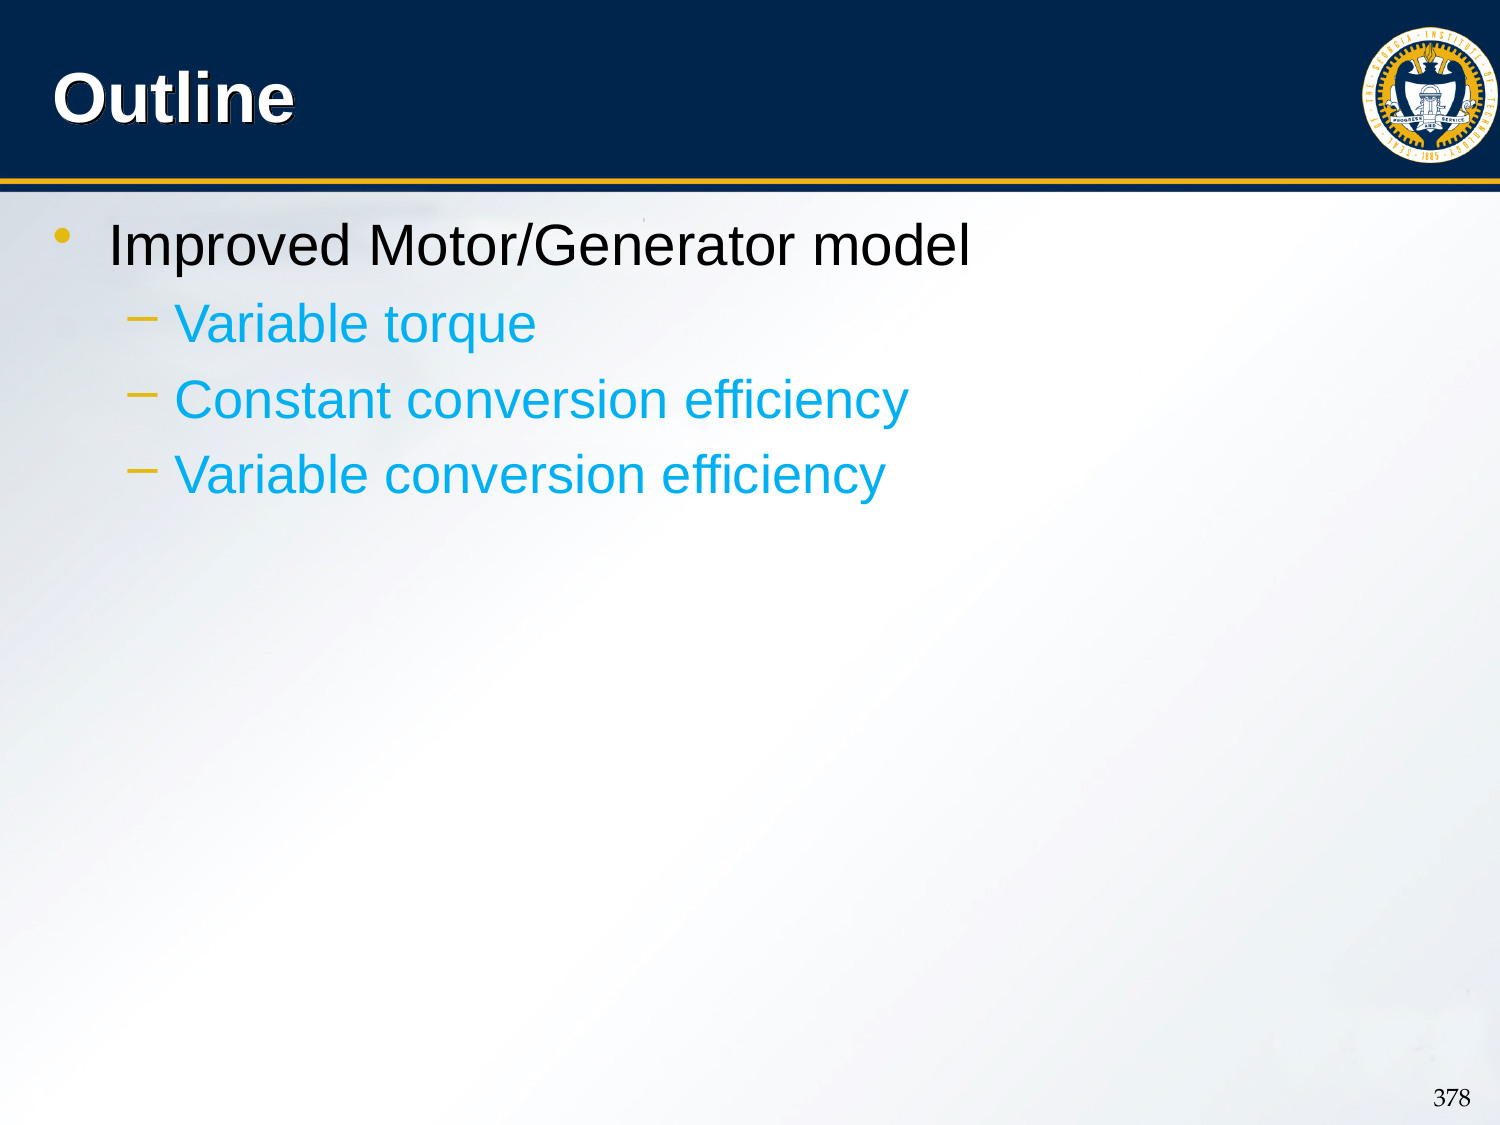

# Outline

Improved Motor/Generator model
Variable torque
Constant conversion efficiency
Variable conversion efficiency